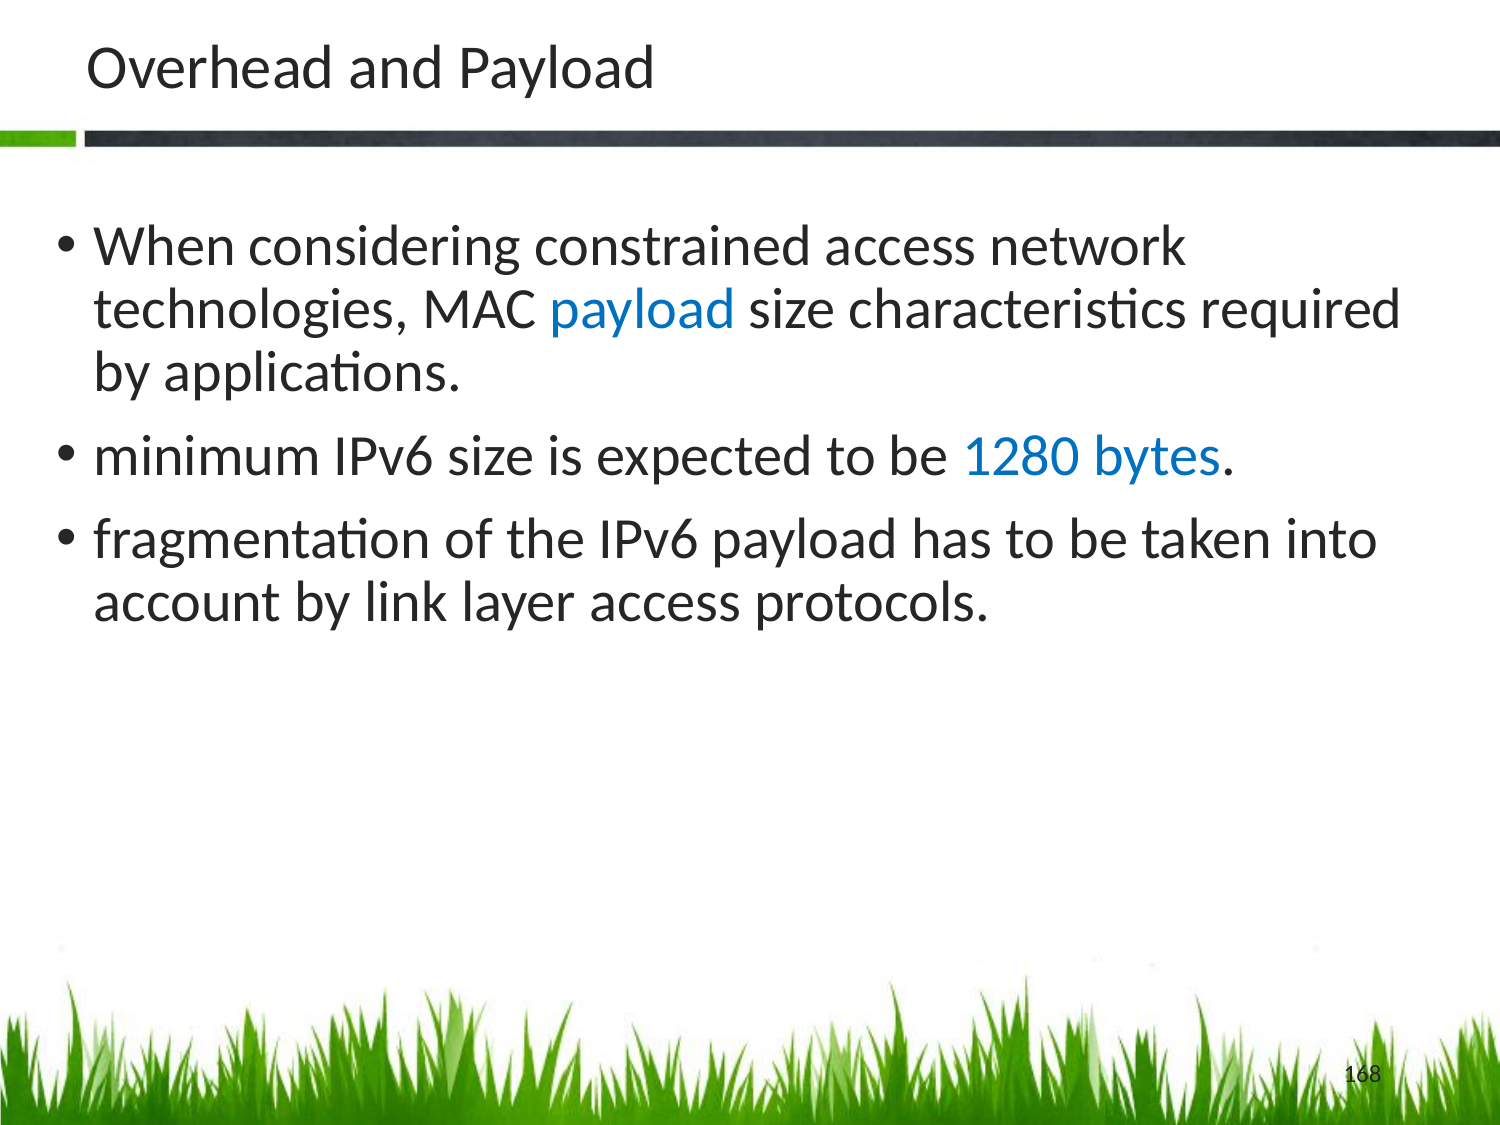

# Overhead and Payload
When considering constrained access network technologies, MAC payload size characteristics required by applications.
minimum IPv6 size is expected to be 1280 bytes.
fragmentation of the IPv6 payload has to be taken into account by link layer access protocols.
168